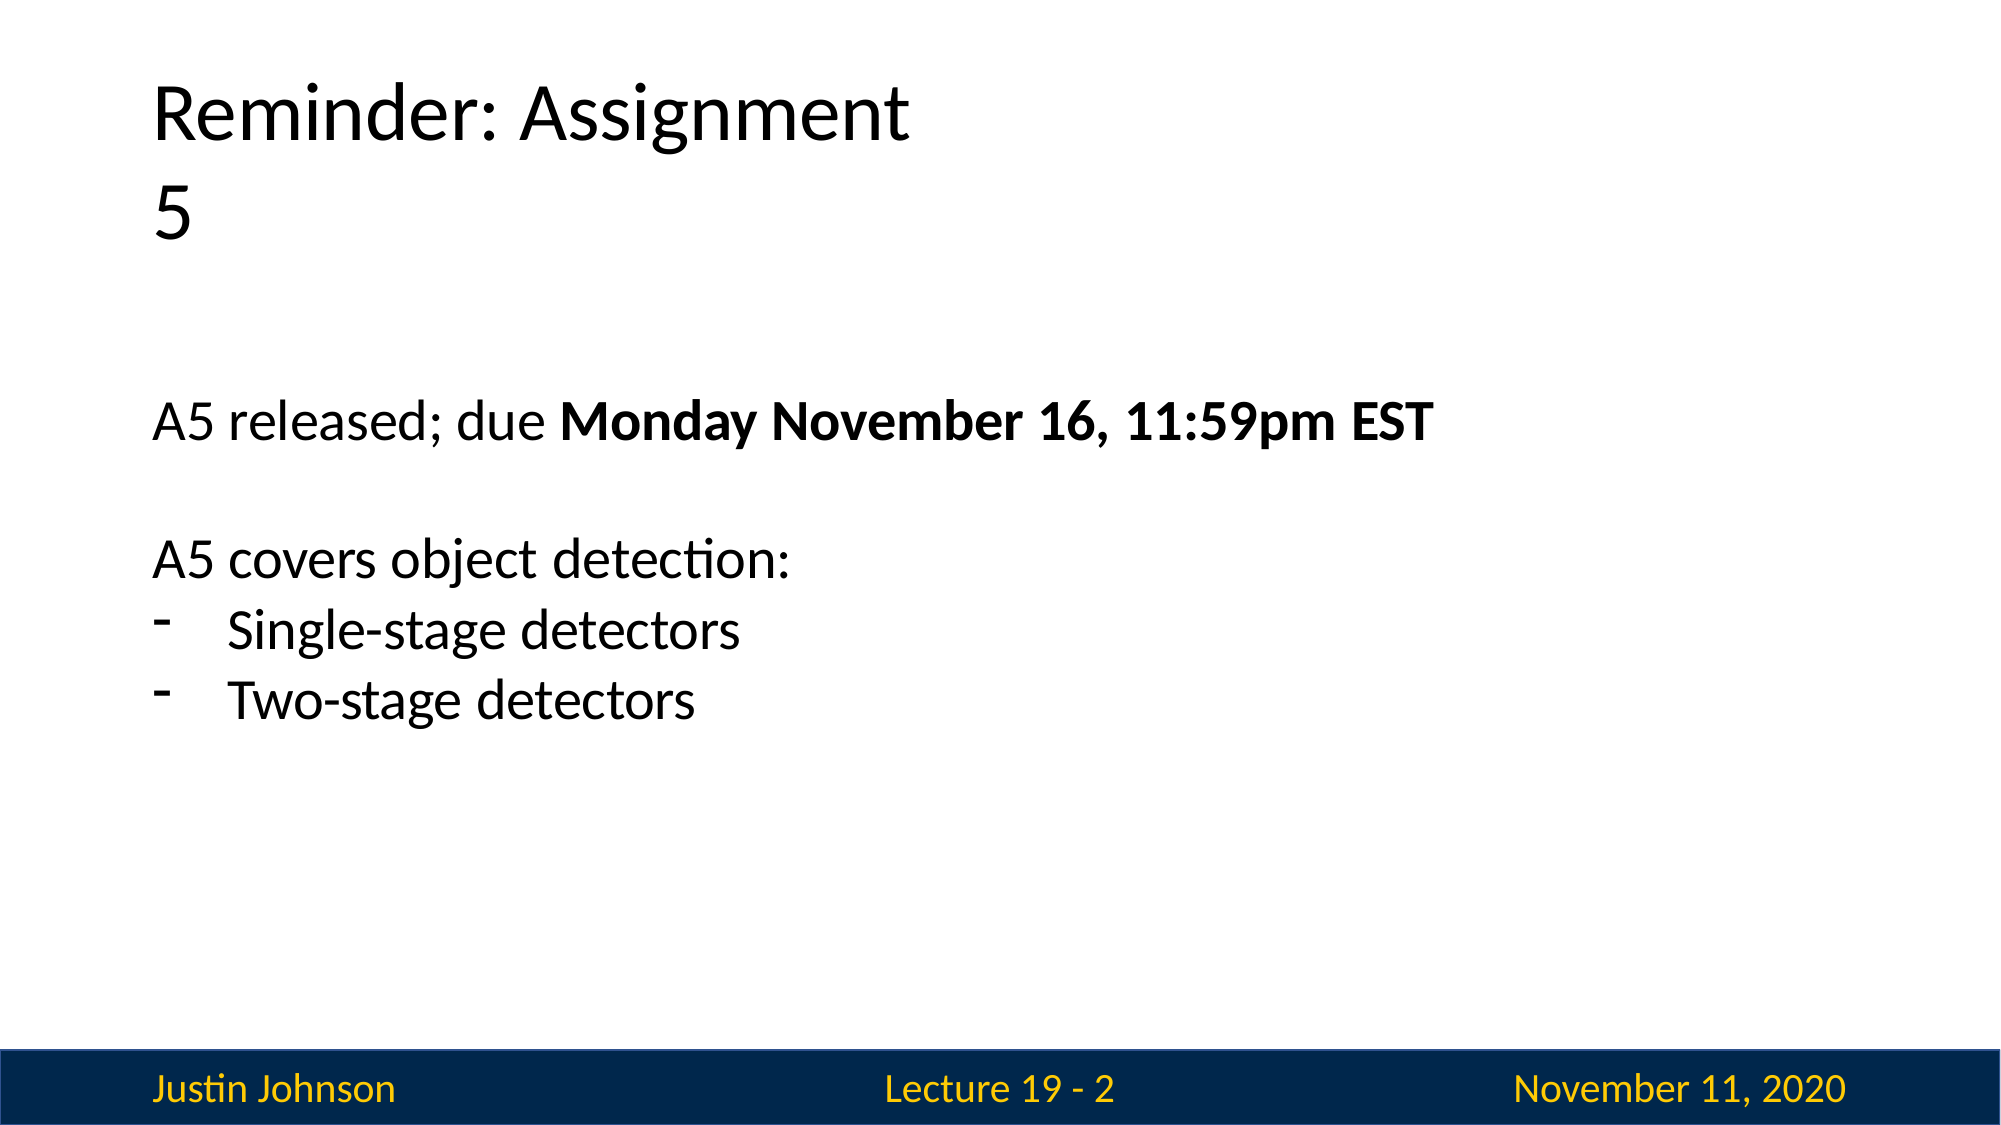

# Reminder: Assignment 5
A5 released; due Monday November 16, 11:59pm EST

A5 covers object detection:
Single-stage detectors
Two-stage detectors
Justin Johnson
November 11, 2020
Lecture 19 - 2